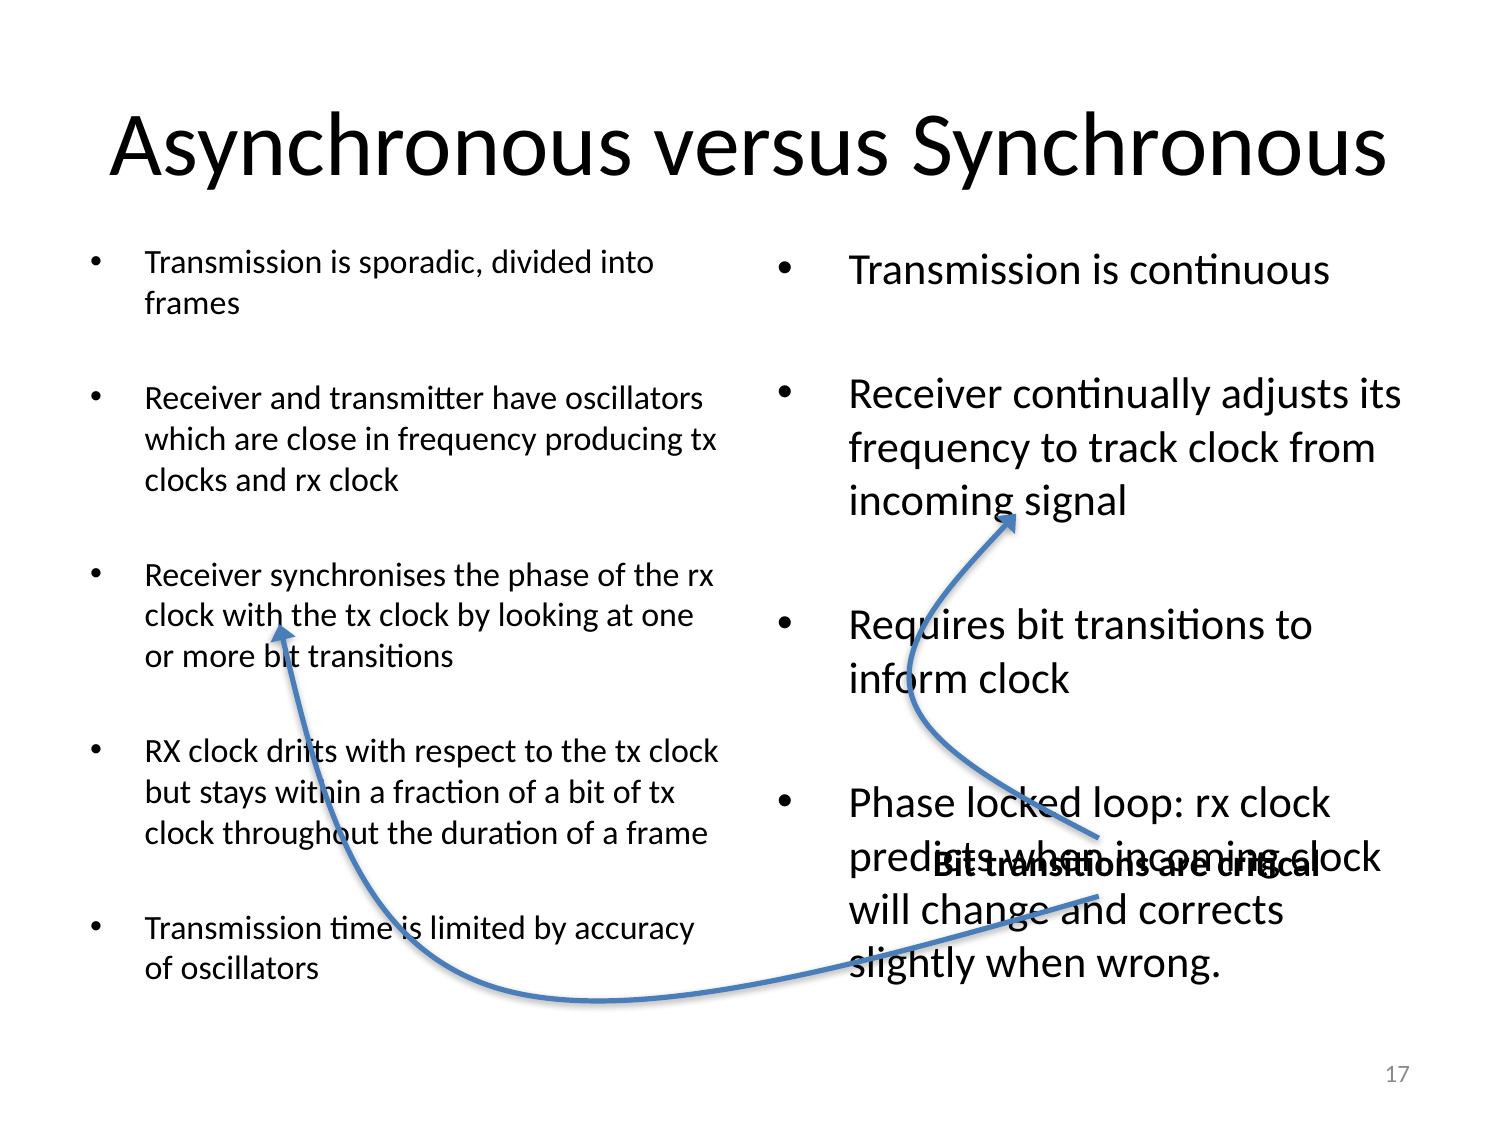

# Asynchronous versus Synchronous
Transmission is sporadic, divided into frames

Receiver and transmitter have oscillators which are close in frequency producing tx clocks and rx clock

Receiver synchronises the phase of the rx clock with the tx clock by looking at one or more bit transitions

RX clock drifts with respect to the tx clock but stays within a fraction of a bit of tx clock throughout the duration of a frame

Transmission time is limited by accuracy of oscillators

Transmission is continuous

Receiver continually adjusts its frequency to track clock from incoming signal

Requires bit transitions to inform clock

Phase locked loop: rx clock predicts when incoming clock will change and corrects slightly when wrong.

Bit transitions are critical
17